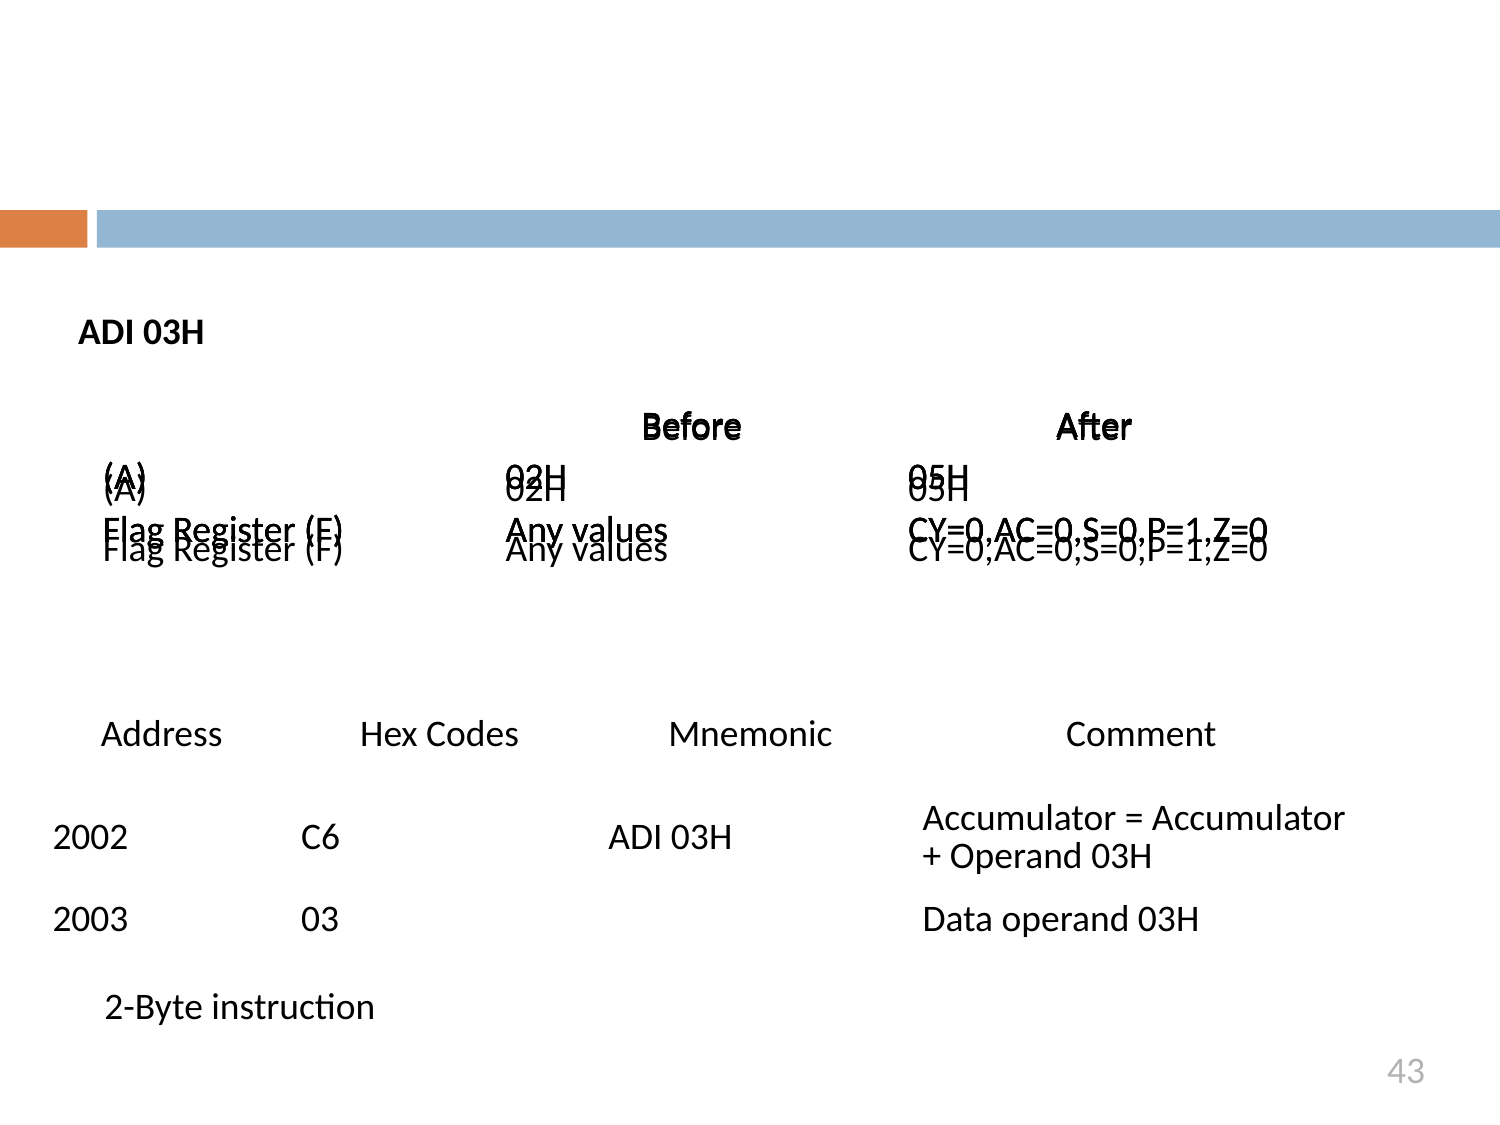

ADI 03H

|  | Before | After |
| --- | --- | --- |
| (A) | 02H | 05H |
| Flag Register (F) | Any values | CY=0,AC=0,S=0,P=1,Z=0 |
|  | Before | After |
| --- | --- | --- |
| (A) | 02H | 05H |
| Flag Register (F) | Any values | CY=0,AC=0,S=0,P=1,Z=0 |
|  | Before | After |
| --- | --- | --- |
| (A) | 02H | 05H |
| Flag Register (F) | Any values | CY=0,AC=0,S=0,P=1,Z=0 |
|  | Before | After |
| --- | --- | --- |
| (A) | 02H | 05H |
| Flag Register (F) | Any values | CY=0,AC=0,S=0,P=1,Z=0 |

| Address | Hex Codes | Mnemonic | Comment |
| --- | --- | --- | --- |
| 2002 | C6 | ADI 03H | Accumulator = Accumulator + Operand 03H |
| 2003 | 03 |  | Data operand 03H |
2-Byte instruction
43